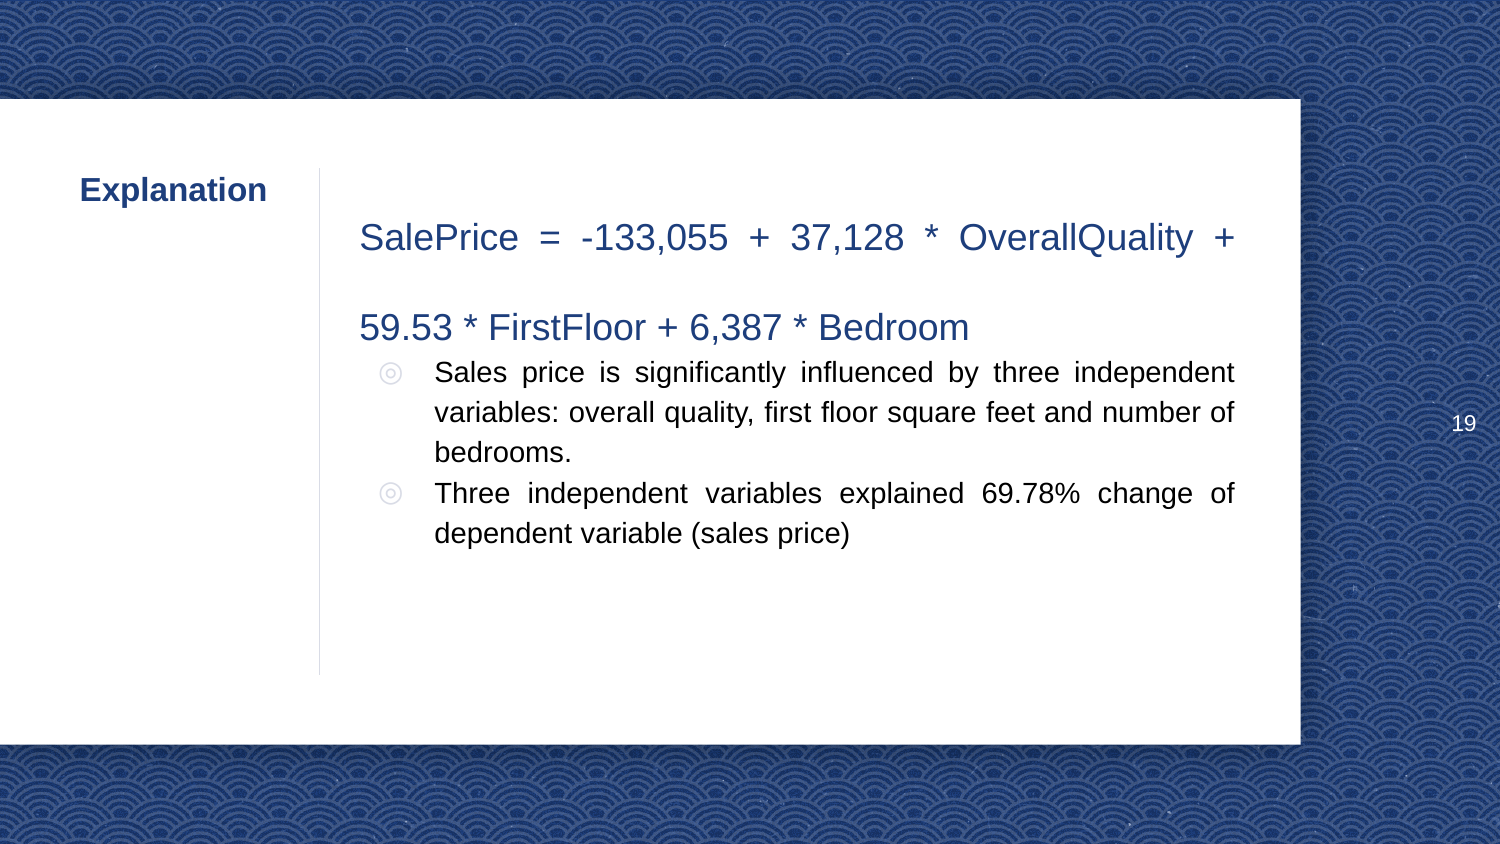

19
# Explanation
SalePrice = -133,055 + 37,128 * OverallQuality + 59.53 * FirstFloor + 6,387 * Bedroom
Sales price is significantly influenced by three independent variables: overall quality, first floor square feet and number of bedrooms.
Three independent variables explained 69.78% change of dependent variable (sales price)